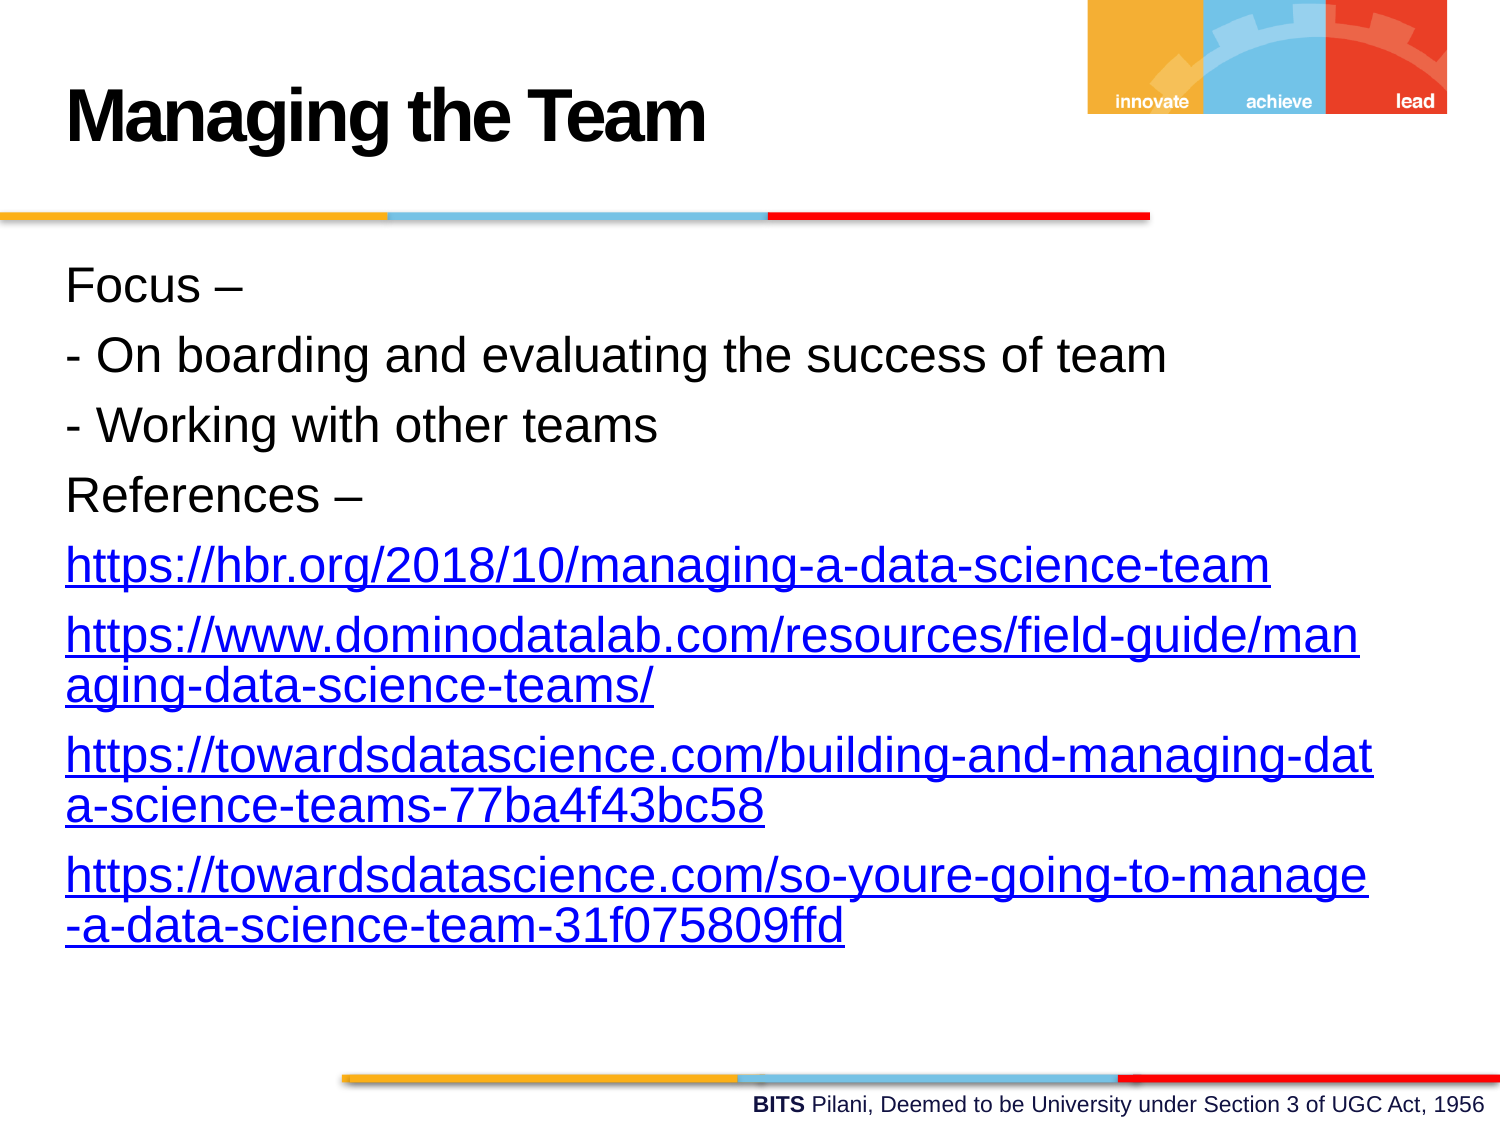

Managing the Team
Focus –
- On boarding and evaluating the success of team
- Working with other teams
References –
https://hbr.org/2018/10/managing-a-data-science-team
https://www.dominodatalab.com/resources/field-guide/managing-data-science-teams/
https://towardsdatascience.com/building-and-managing-data-science-teams-77ba4f43bc58
https://towardsdatascience.com/so-youre-going-to-manage-a-data-science-team-31f075809ffd